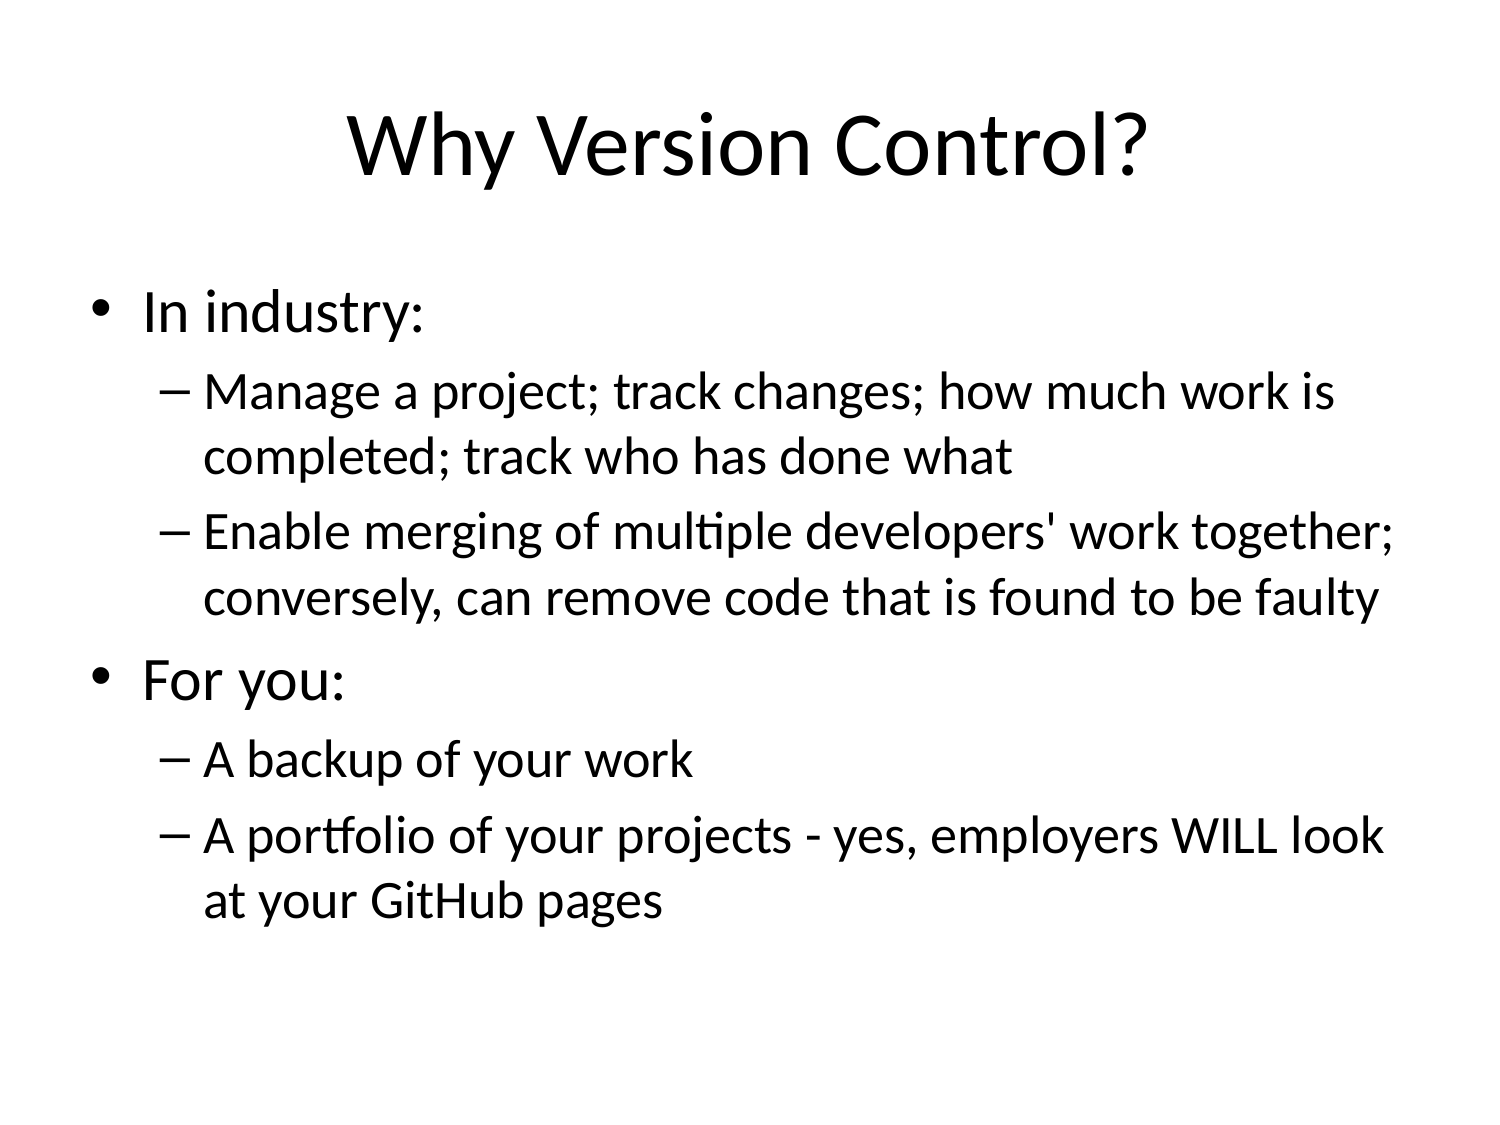

# Why Version Control?
In industry:
Manage a project; track changes; how much work is completed; track who has done what
Enable merging of multiple developers' work together; conversely, can remove code that is found to be faulty
For you:
A backup of your work
A portfolio of your projects - yes, employers WILL look at your GitHub pages